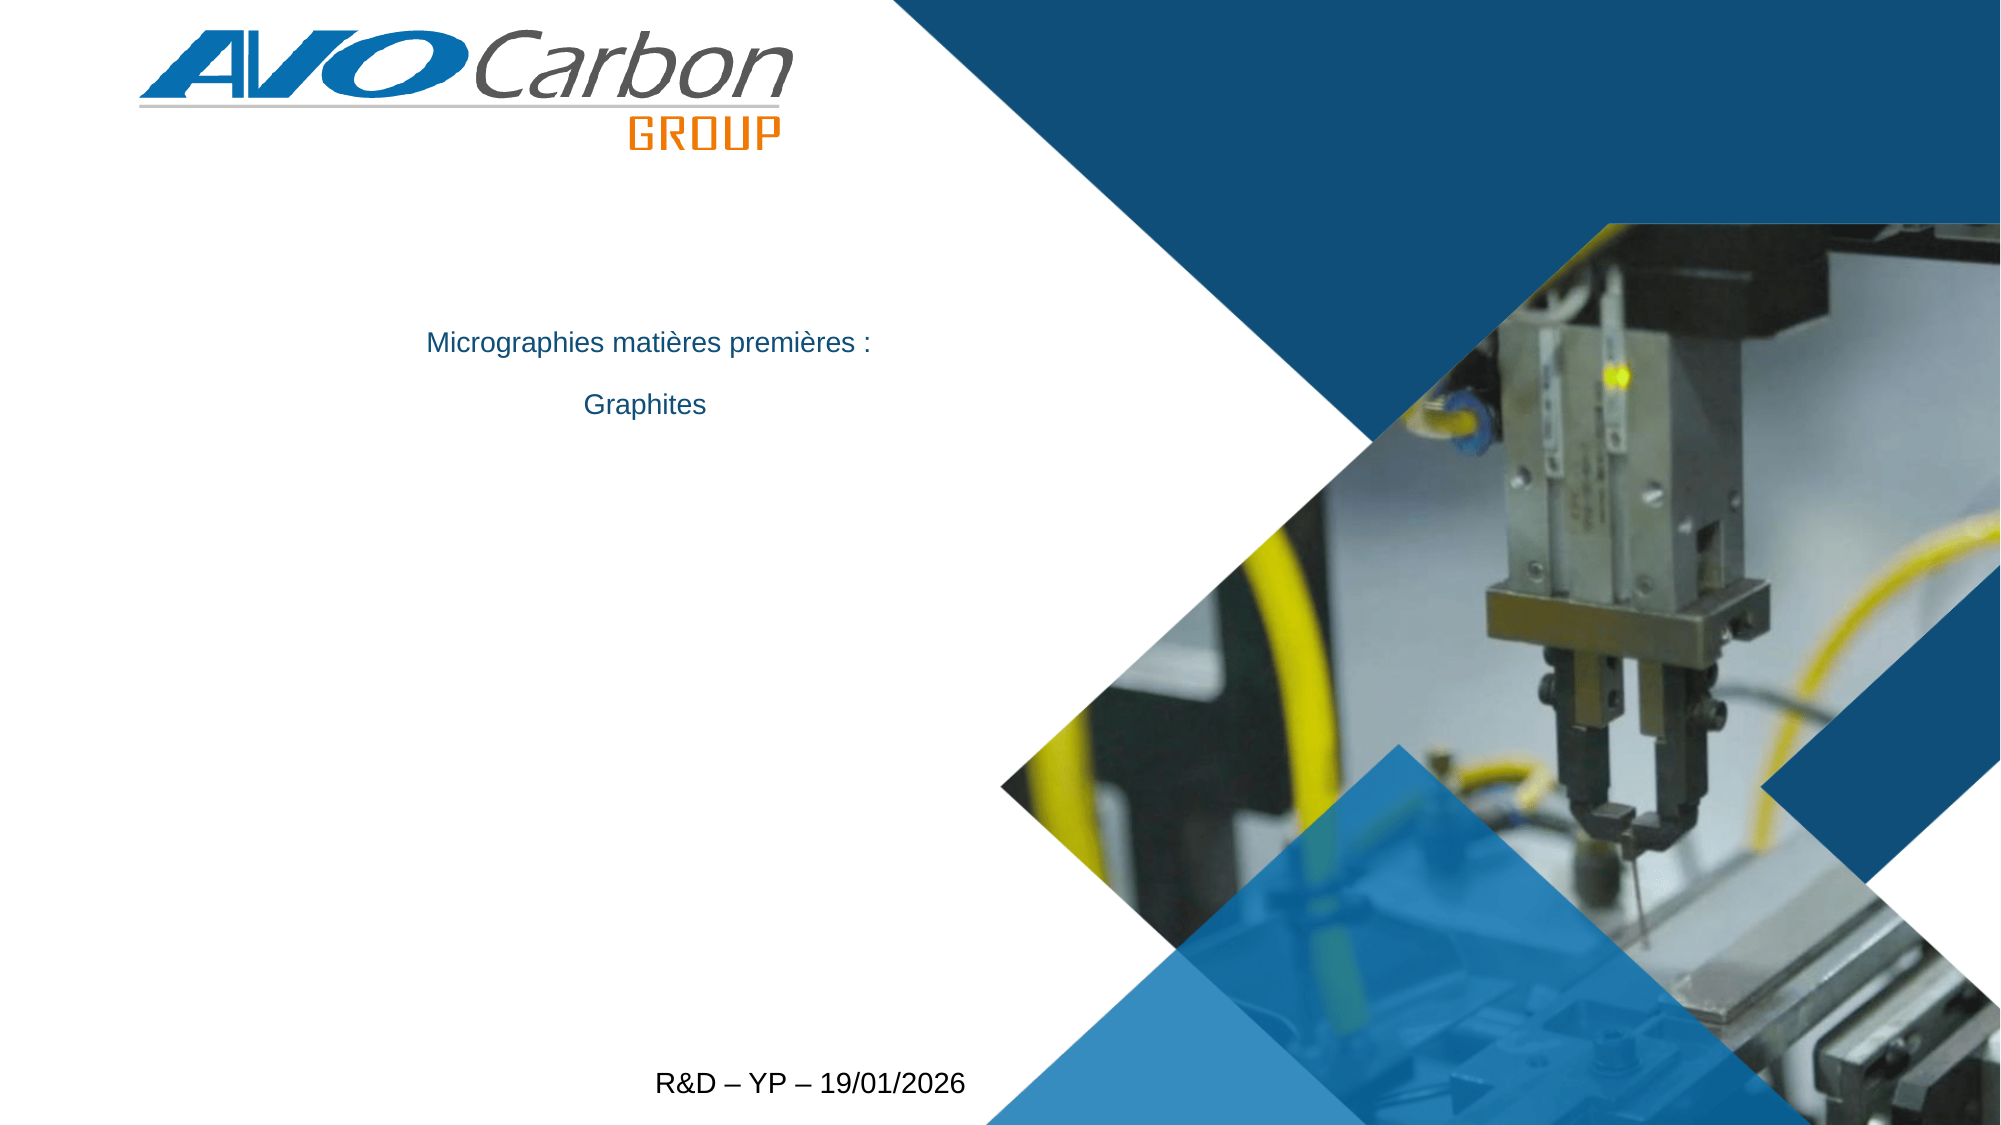

# Micrographies matières premières : Graphites
R&D – YP – 19/01/2026